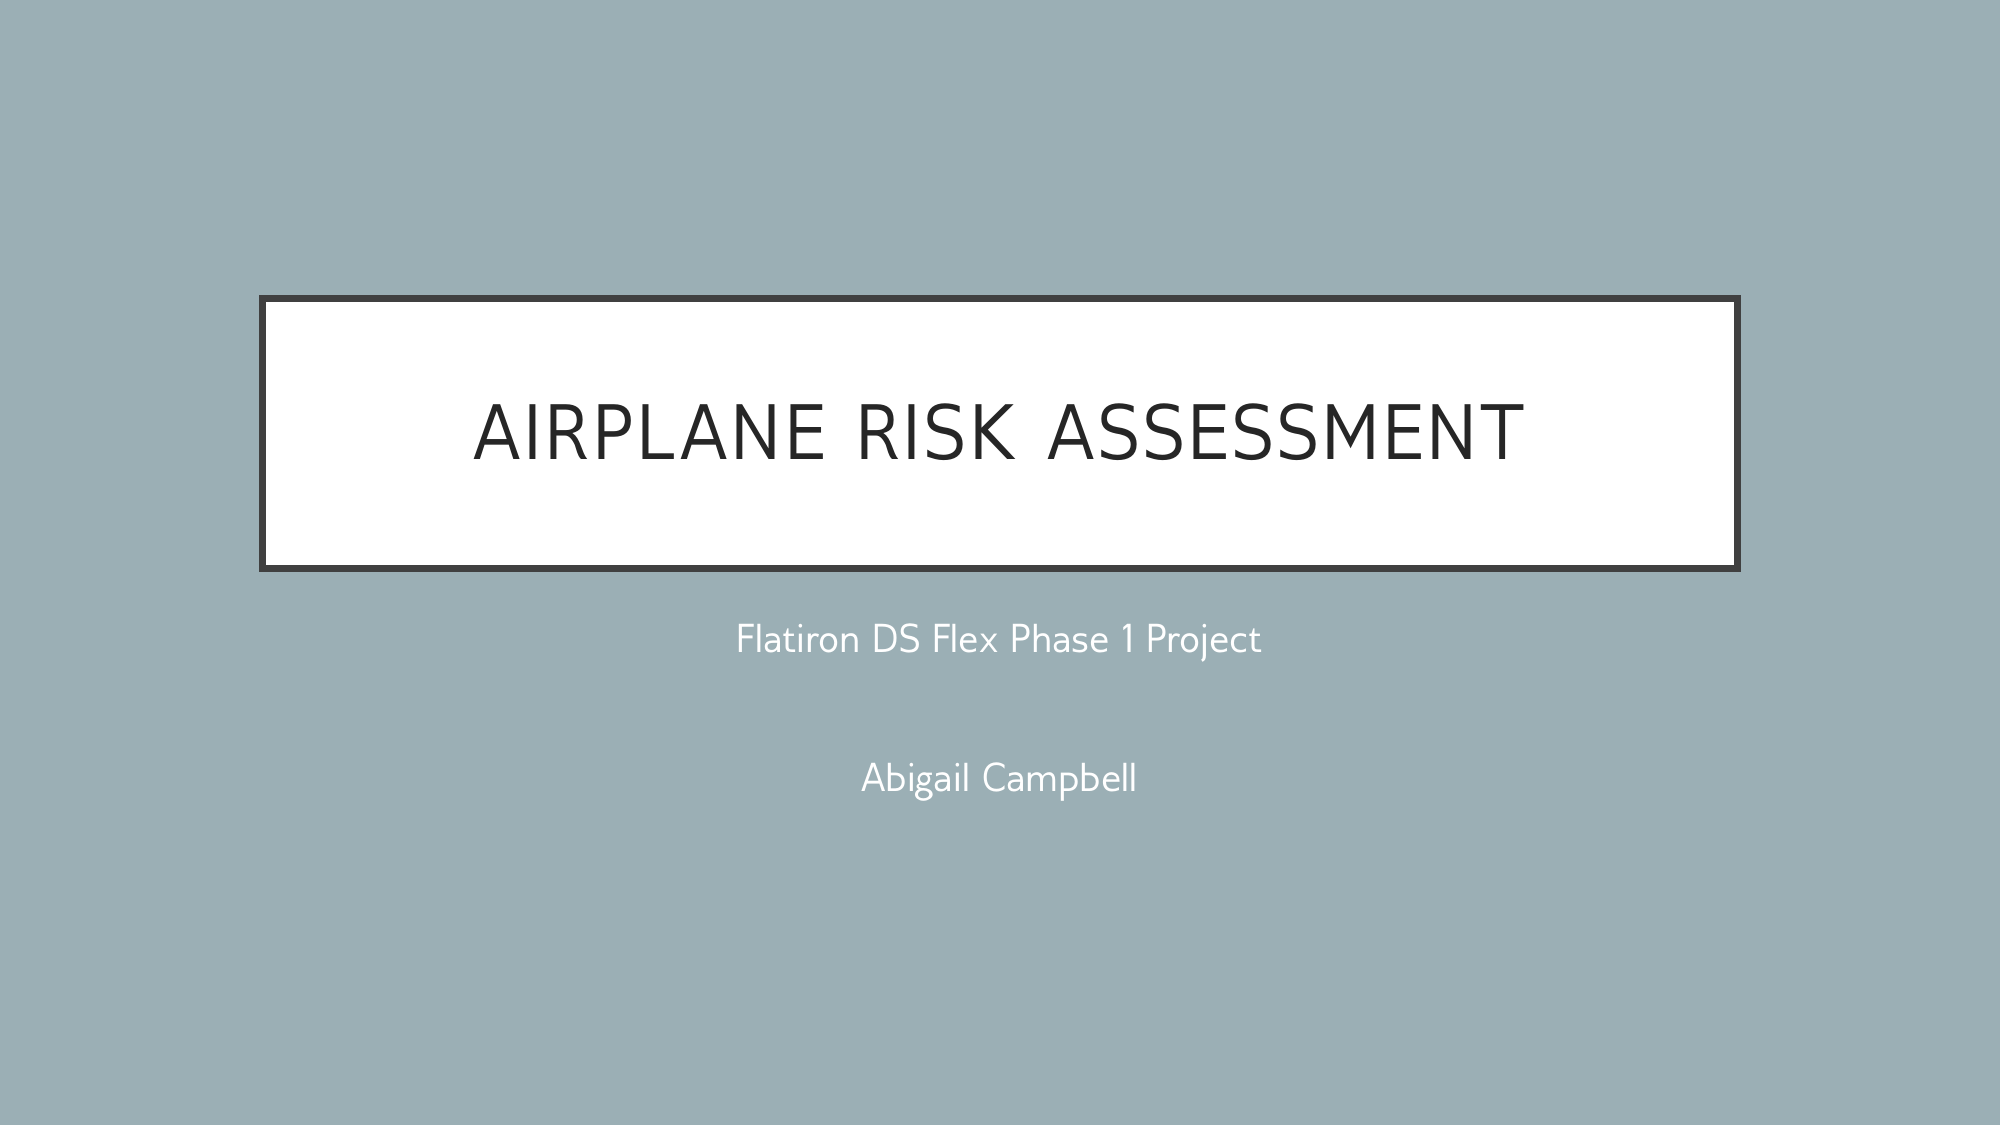

# Airplane Risk Assessment
Flatiron DS Flex Phase 1 Project

Abigail Campbell